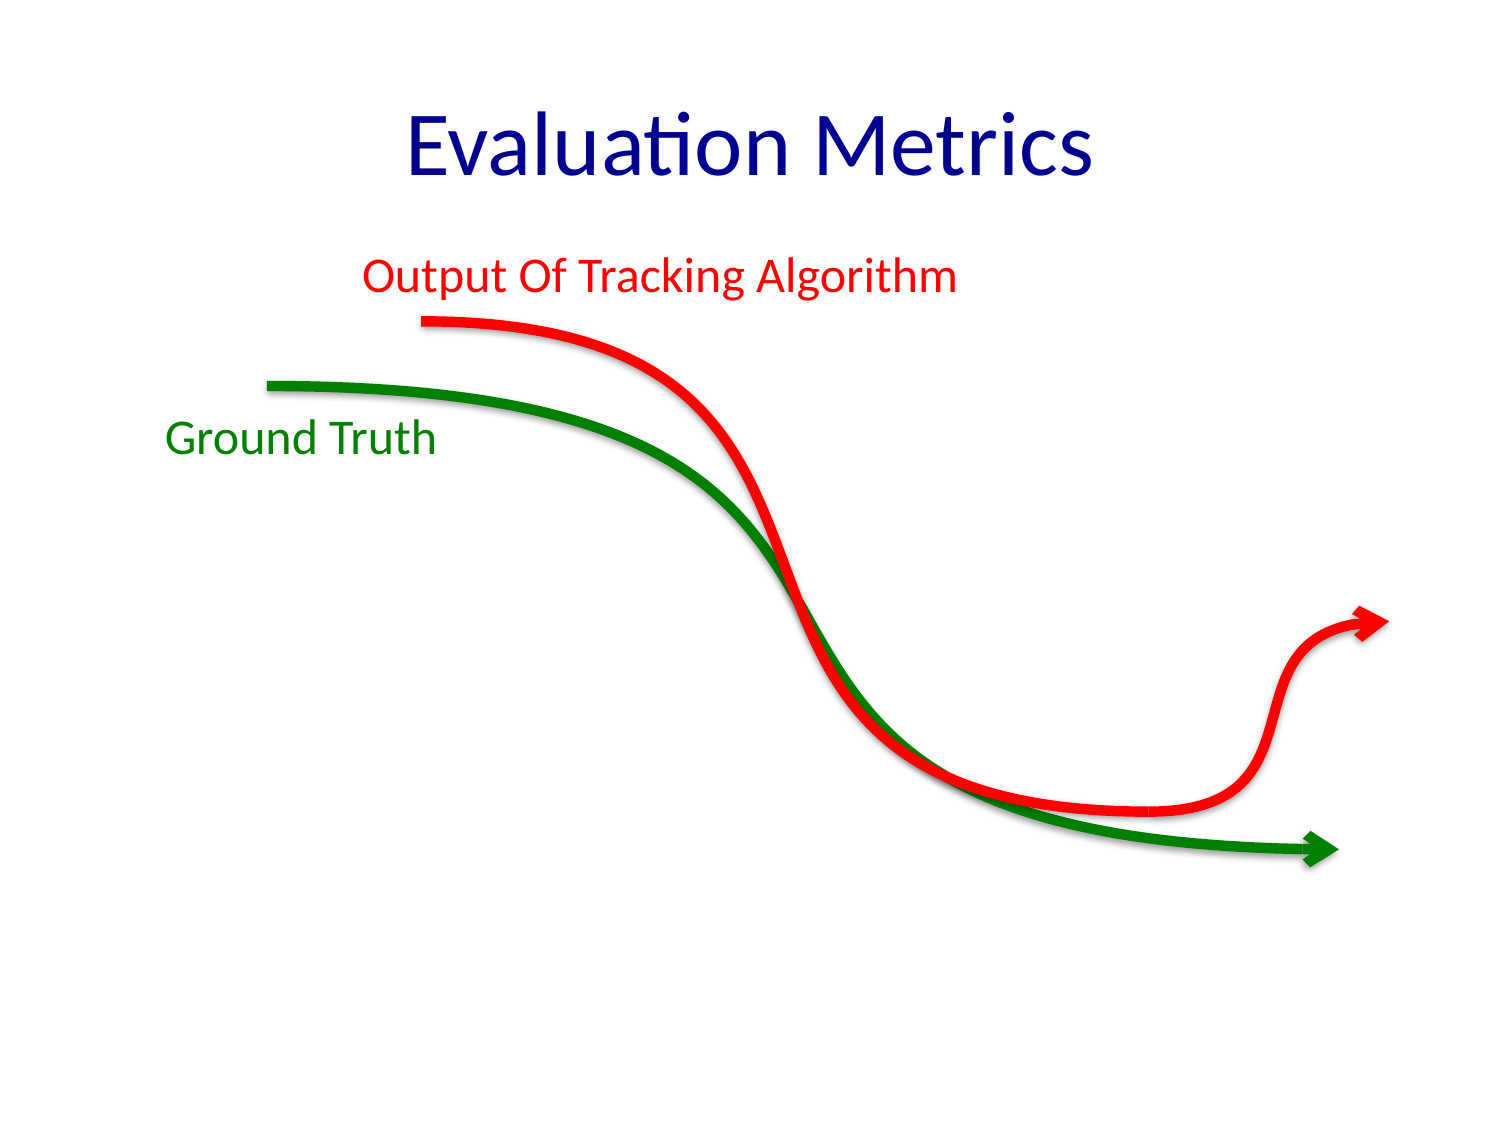

# Evaluation Metrics
Output Of Tracking Algorithm
Ground Truth